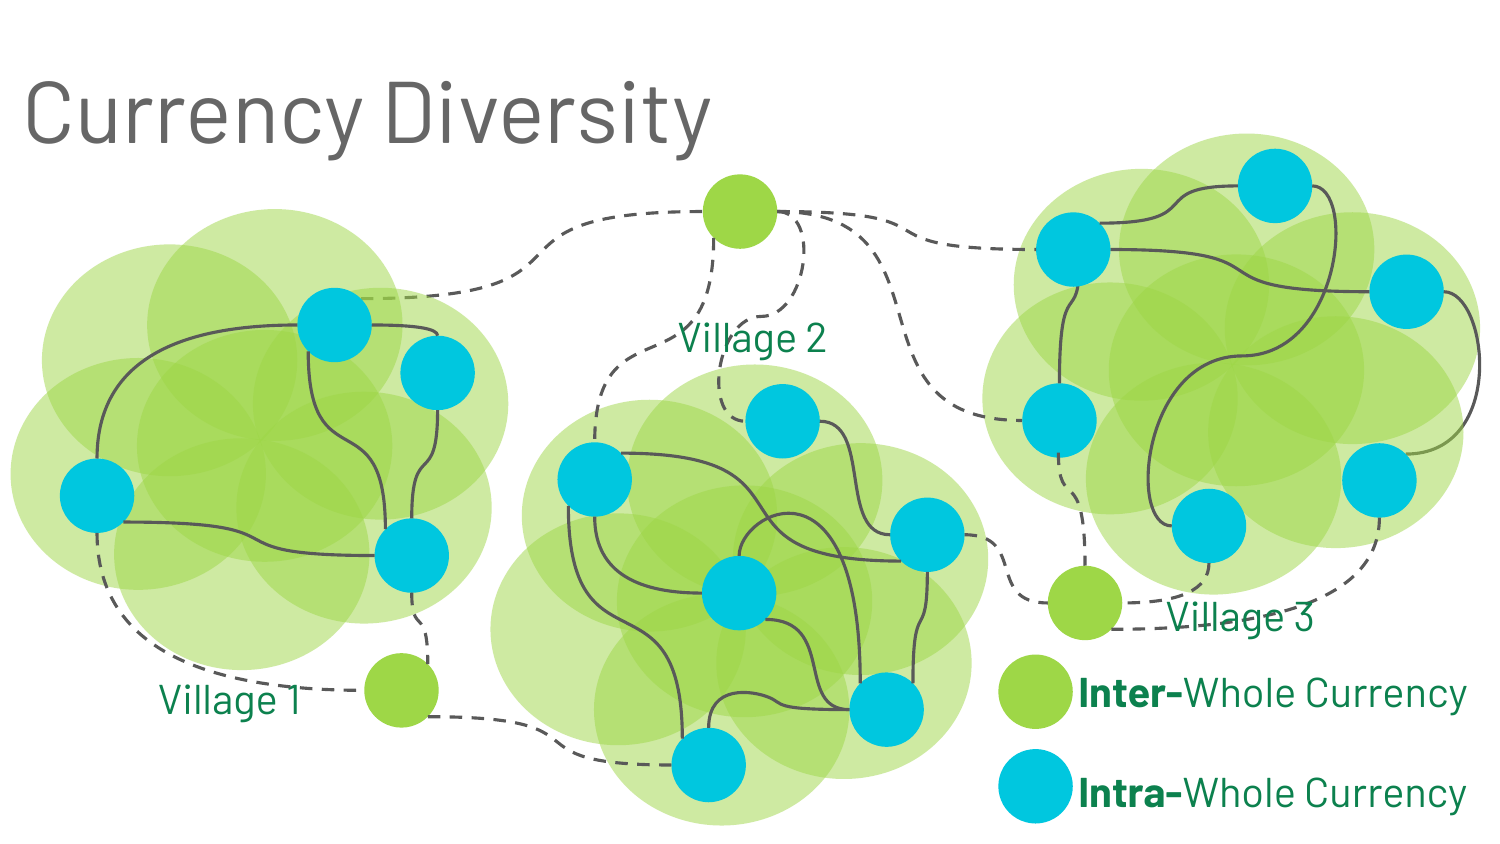

Currency Diversity

Village 2

Village 3

Inter-Whole Currency

Village 1

Intra-Whole Currency